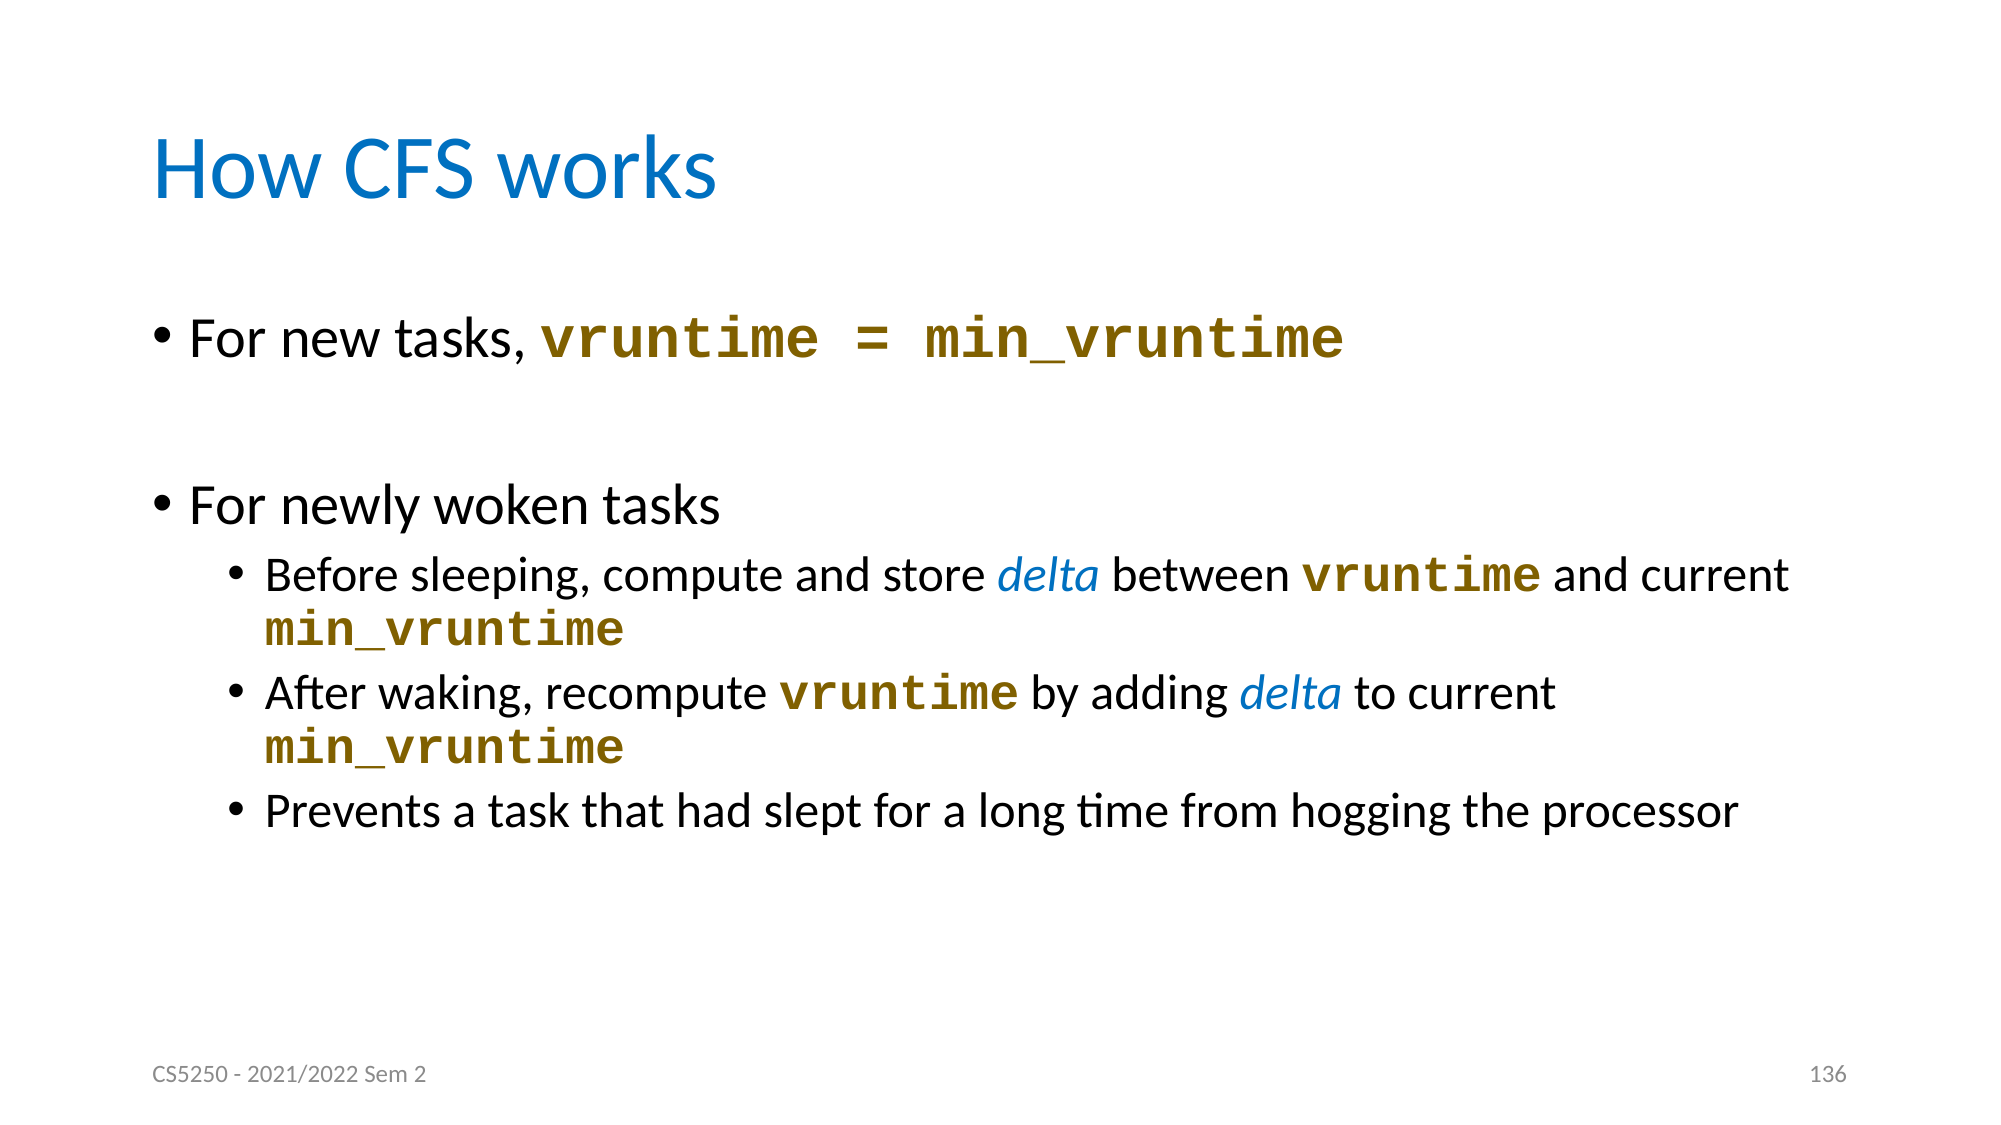

# How CFS works
For new tasks, vruntime = min_vruntime

For newly woken tasks
Before sleeping, compute and store delta between vruntime and current min_vruntime
After waking, recompute vruntime by adding delta to current min_vruntime
Prevents a task that had slept for a long time from hogging the processor
CS5250 - 2021/2022 Sem 2
136